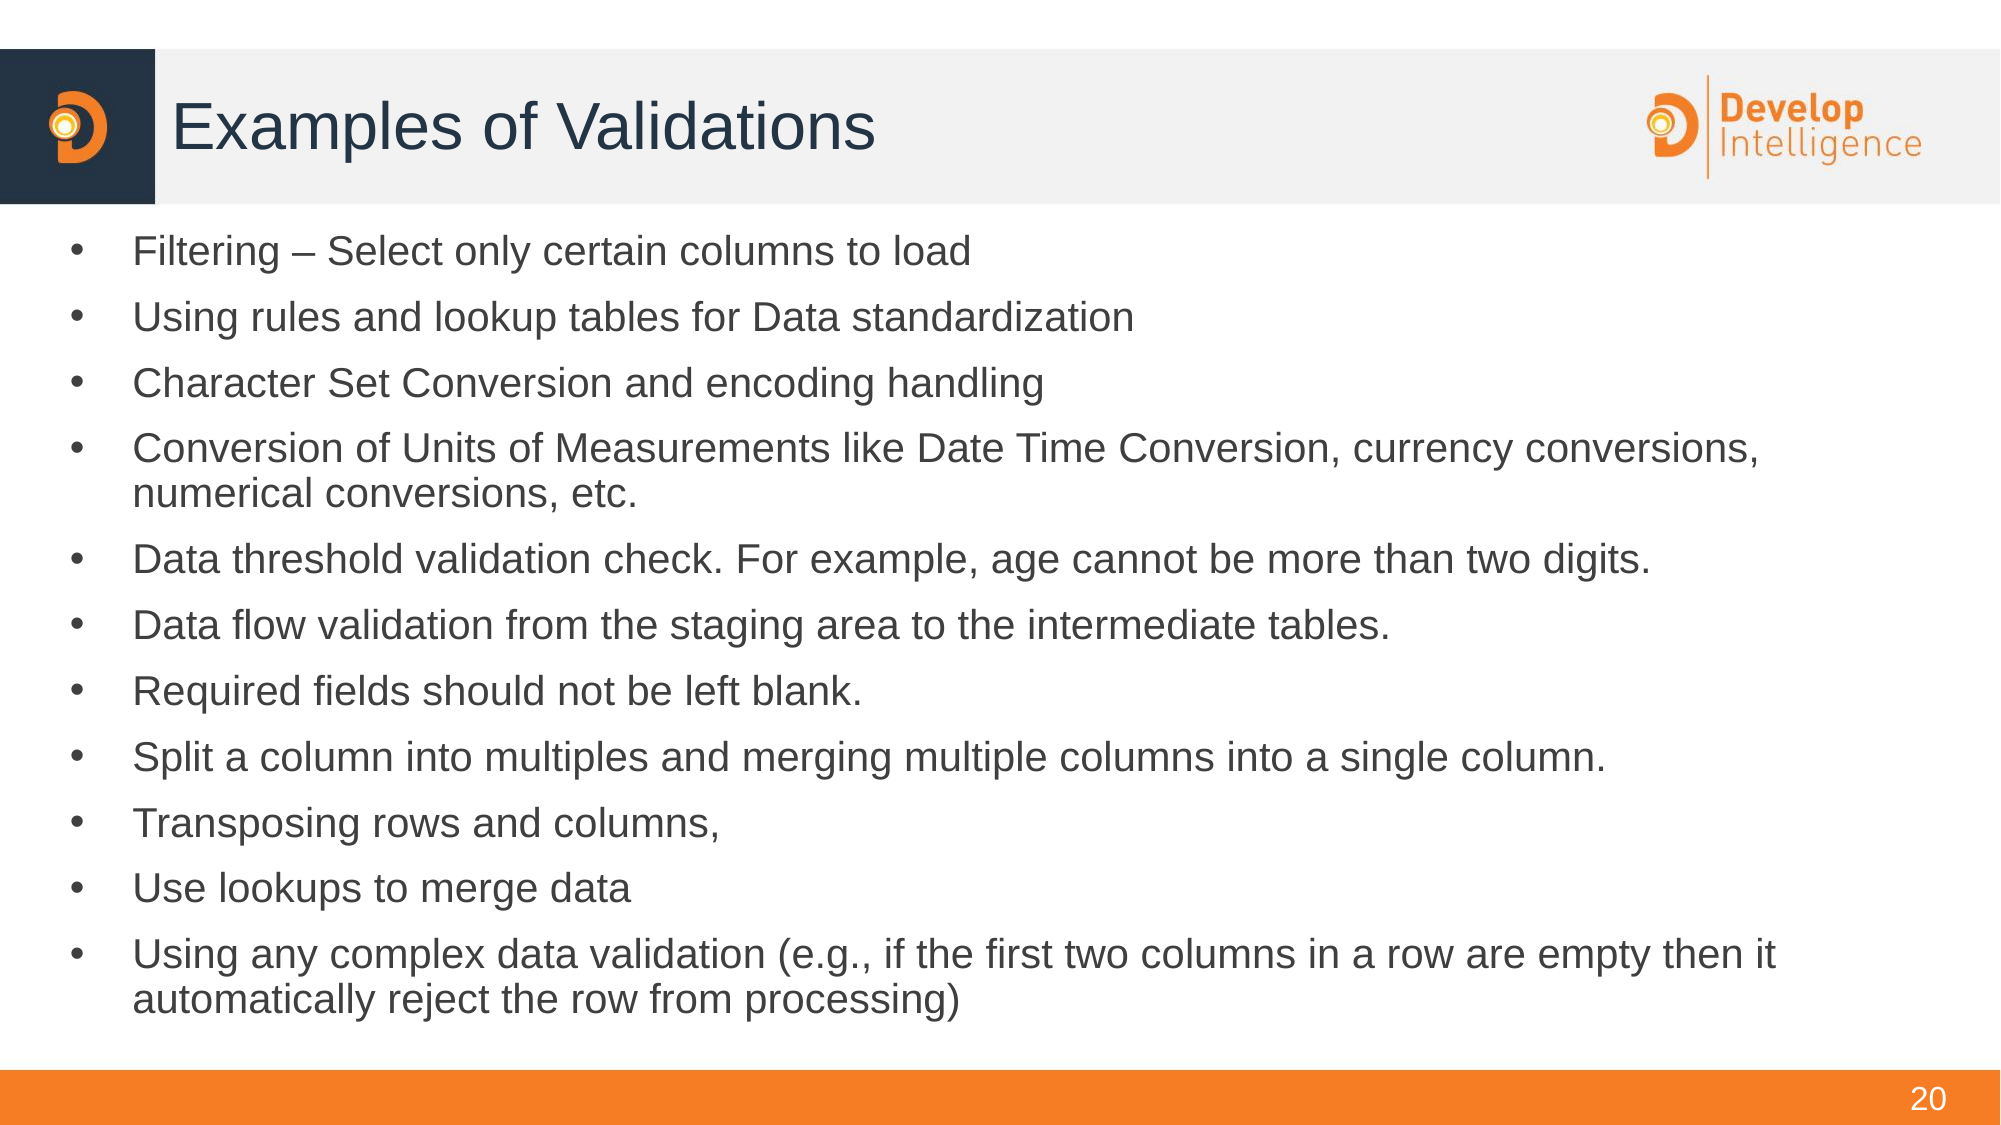

# Examples of Validations
Filtering – Select only certain columns to load
Using rules and lookup tables for Data standardization
Character Set Conversion and encoding handling
Conversion of Units of Measurements like Date Time Conversion, currency conversions, numerical conversions, etc.
Data threshold validation check. For example, age cannot be more than two digits.
Data flow validation from the staging area to the intermediate tables.
Required fields should not be left blank.
Split a column into multiples and merging multiple columns into a single column.
Transposing rows and columns,
Use lookups to merge data
Using any complex data validation (e.g., if the first two columns in a row are empty then it automatically reject the row from processing)

20